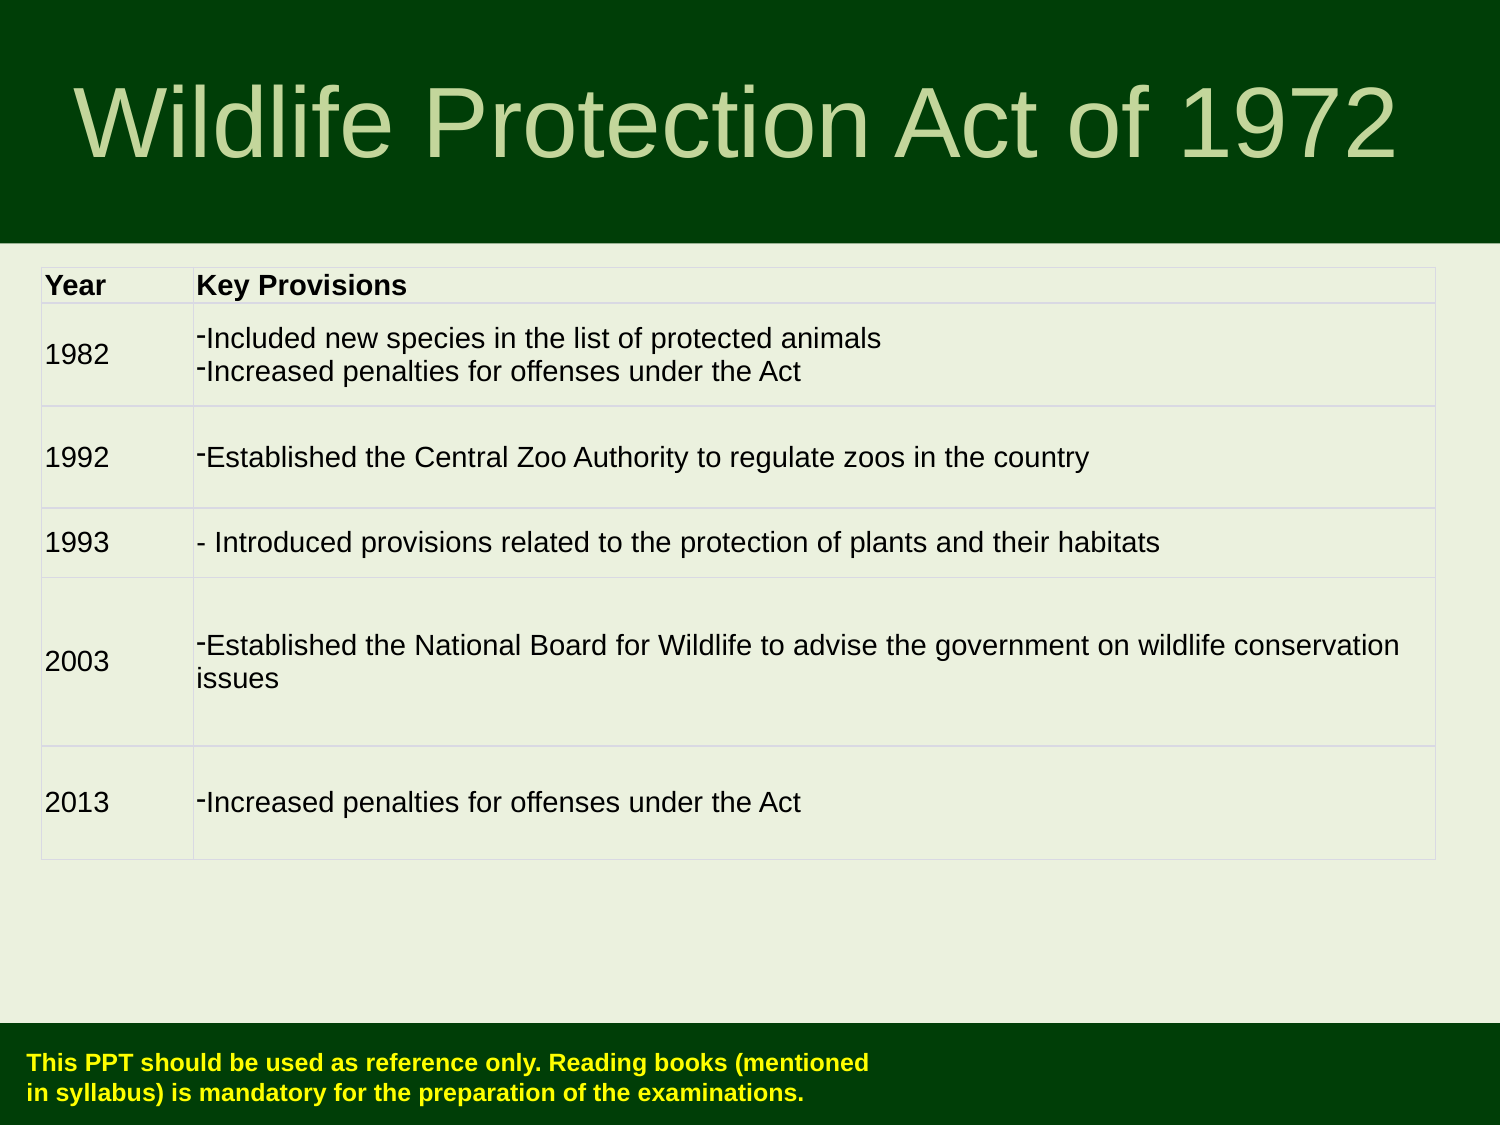

Wildlife Protection Act of 1972
| Year | Key Provisions |
| --- | --- |
| 1982 | Included new species in the list of protected animals Increased penalties for offenses under the Act |
| 1992 | Established the Central Zoo Authority to regulate zoos in the country |
| 1993 | - Introduced provisions related to the protection of plants and their habitats |
| 2003 | Established the National Board for Wildlife to advise the government on wildlife conservation issues |
| 2013 | Increased penalties for offenses under the Act |